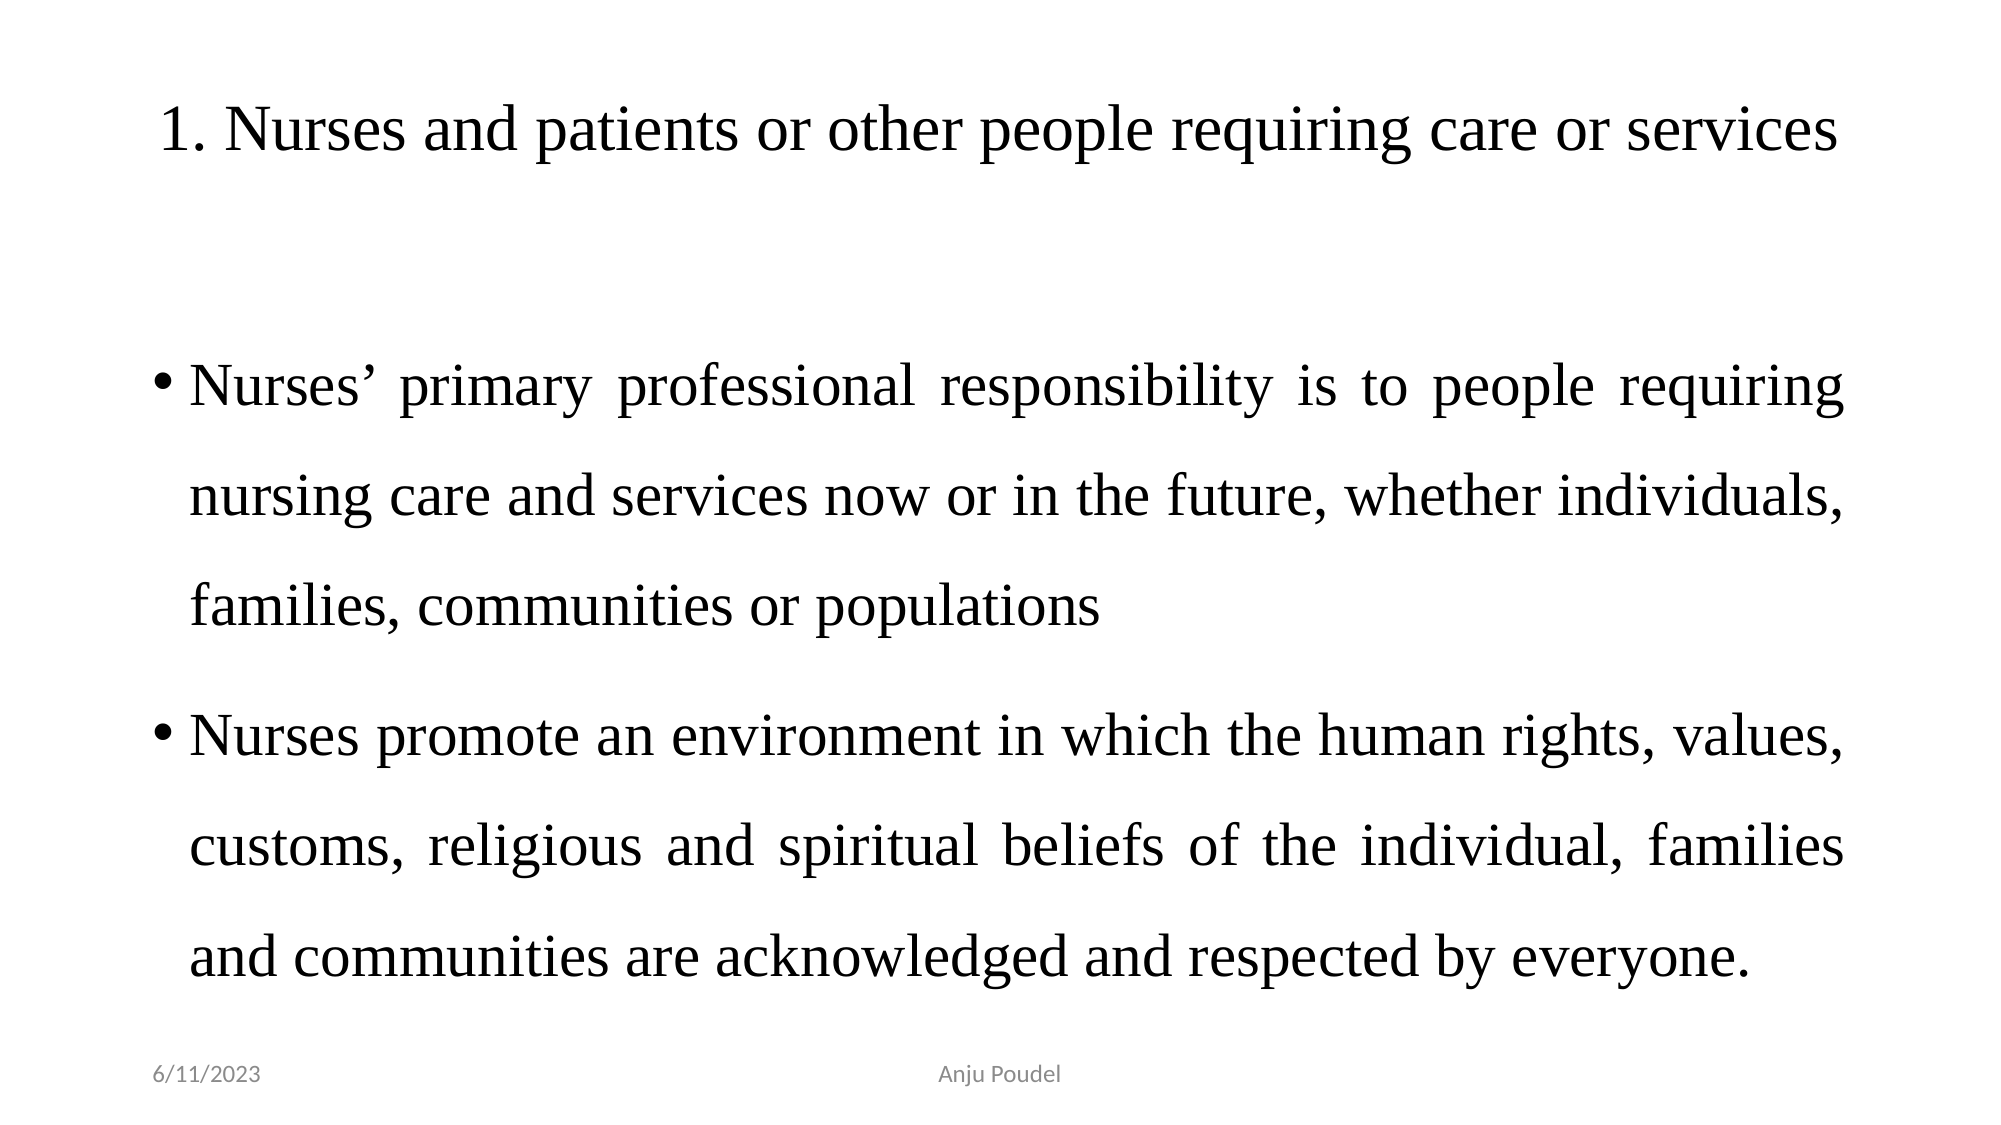

# 1. Nurses and patients or other people requiring care or services
Nurses’ primary professional responsibility is to people requiring nursing care and services now or in the future, whether individuals, families, communities or populations
Nurses promote an environment in which the human rights, values, customs, religious and spiritual beliefs of the individual, families and communities are acknowledged and respected by everyone.
6/11/2023
Anju Poudel